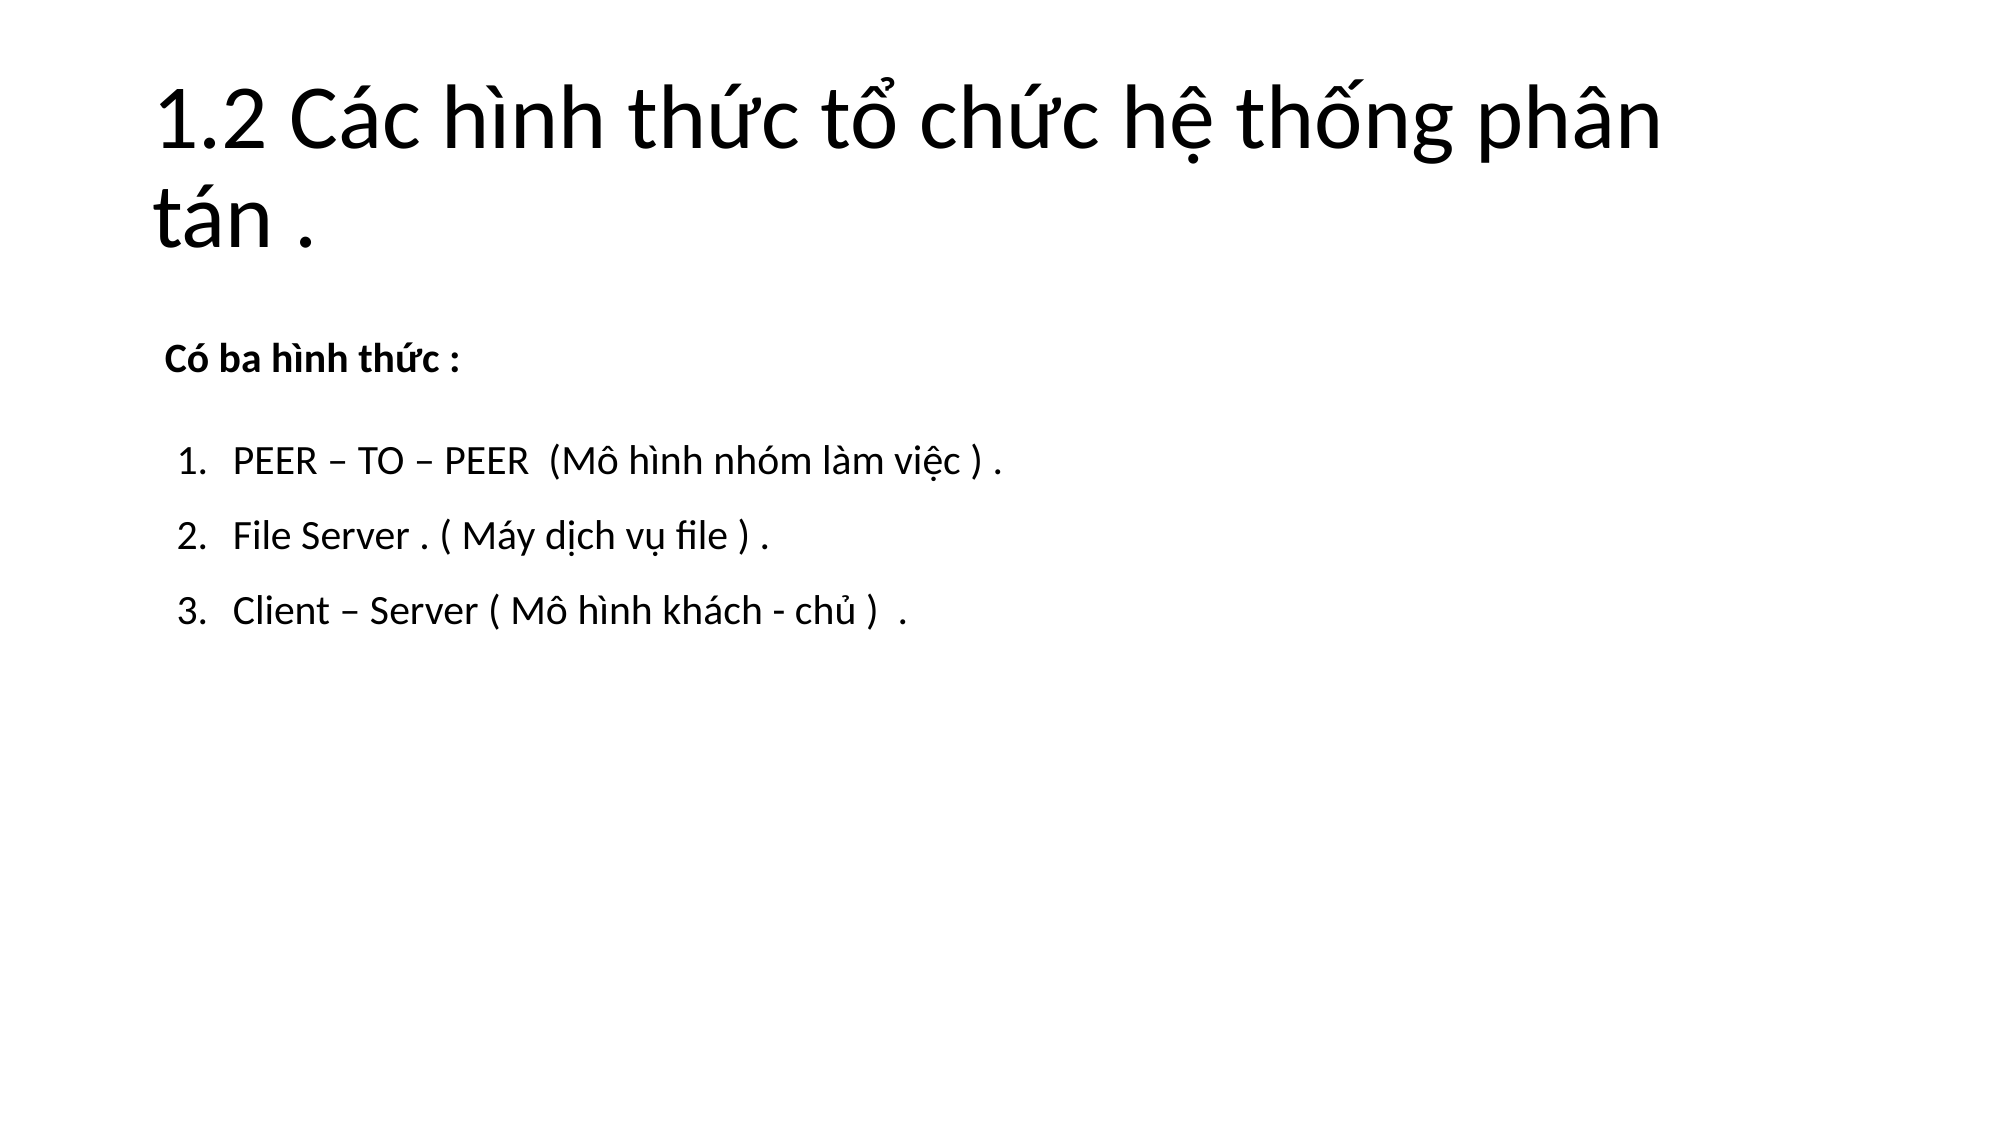

# 1.2 Các hình thức tổ chức hệ thống phân tán .
Có ba hình thức :

PEER – TO – PEER  (Mô hình nhóm làm việc ) .
File Server . ( Máy dịch vụ file ) .
Client – Server ( Mô hình khách - chủ )  .